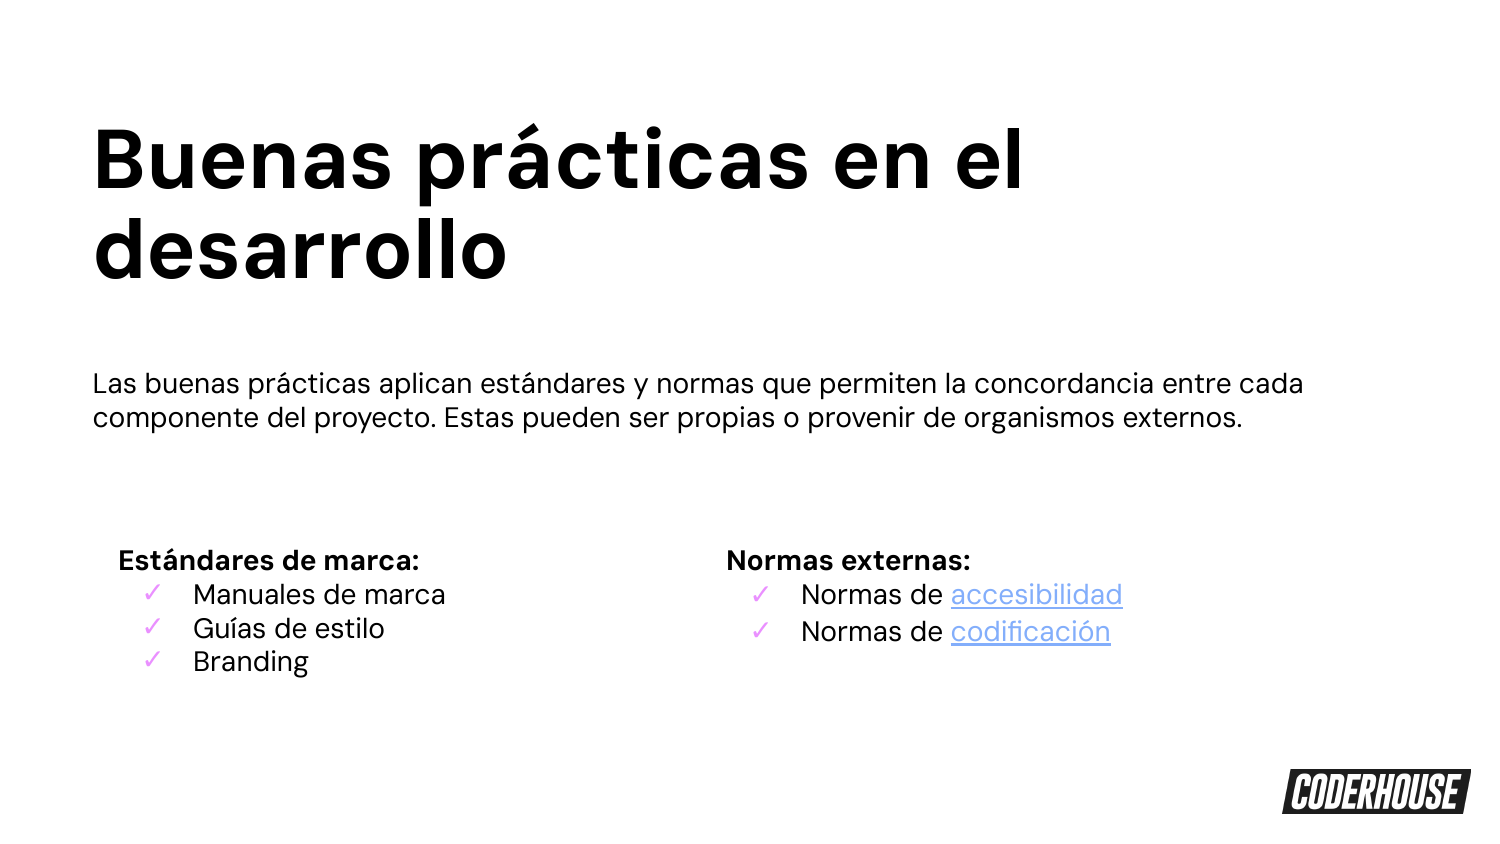

Buenas prácticas en el desarrollo
Las buenas prácticas aplican estándares y normas que permiten la concordancia entre cada componente del proyecto. Estas pueden ser propias o provenir de organismos externos.
Estándares de marca:
Manuales de marca
Guías de estilo
Branding
Normas externas:
Normas de accesibilidad
Normas de codificación